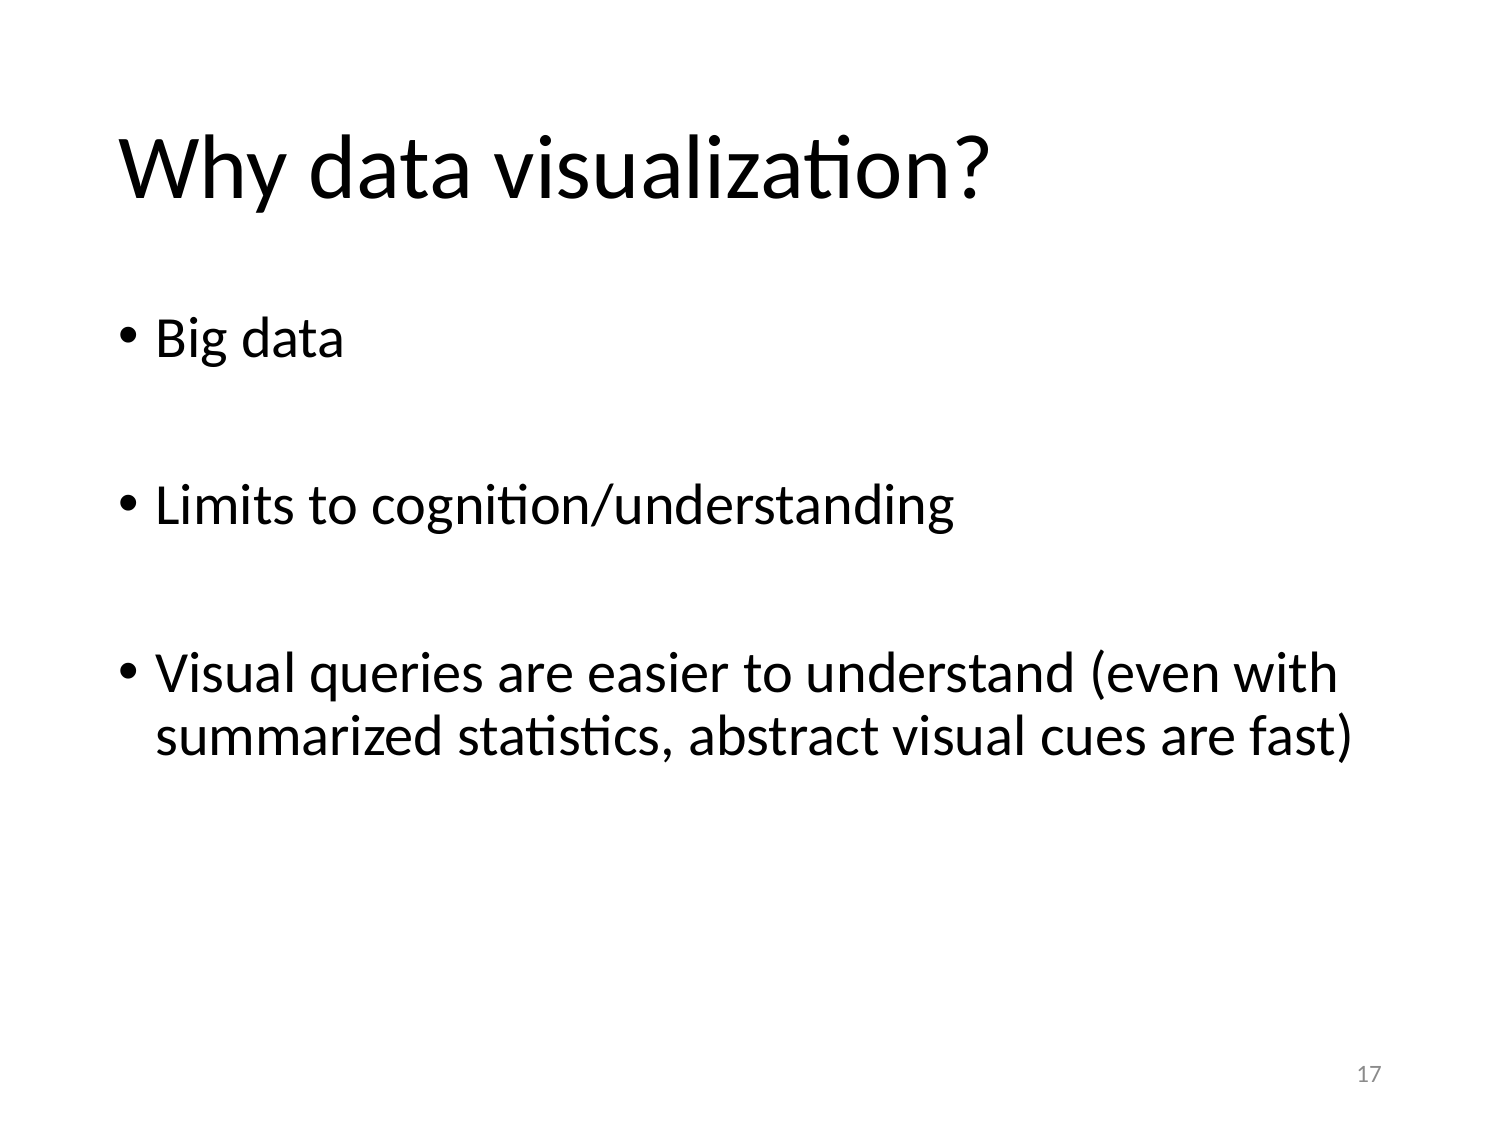

# Why data visualization?
Big data

Limits to cognition/understanding

Visual queries are easier to understand (even with summarized statistics, abstract visual cues are fast)
17